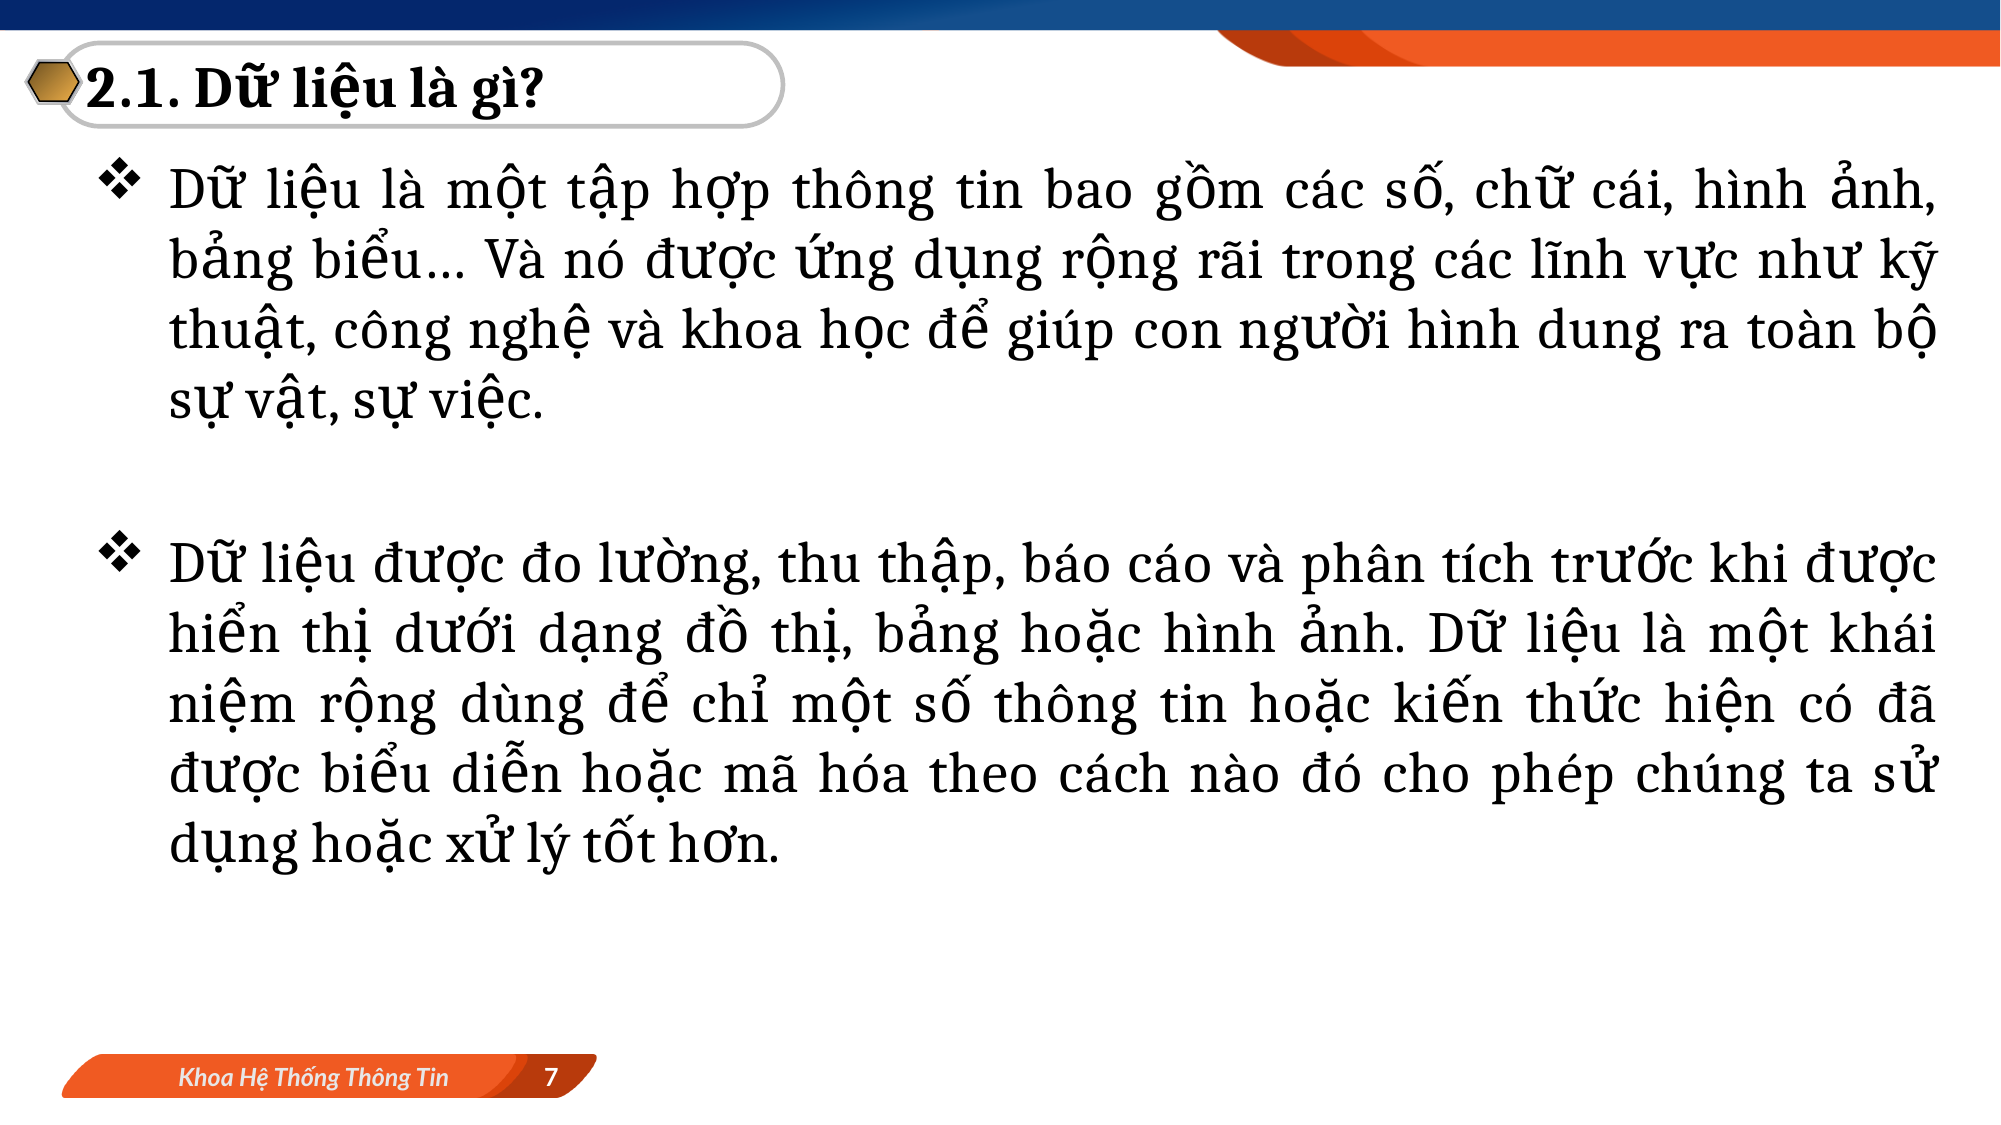

2.1. Dữ liệu là gì?

Dữ liệu là một tập hợp thông tin bao gồm các số, chữ cái, hình ảnh, bảng biểu… Và nó được ứng dụng rộng rãi trong các lĩnh vực như kỹ thuật, công nghệ và khoa học để giúp con người hình dung ra toàn bộ sự vật, sự việc.

Dữ liệu được đo lường, thu thập, báo cáo và phân tích trước khi được hiển thị dưới dạng đồ thị, bảng hoặc hình ảnh. Dữ liệu là một khái niệm rộng dùng để chỉ một số thông tin hoặc kiến thức hiện có đã được biểu diễn hoặc mã hóa theo cách nào đó cho phép chúng ta sử dụng hoặc xử lý tốt hơn.
7
Khoa Hệ Thống Thông Tin